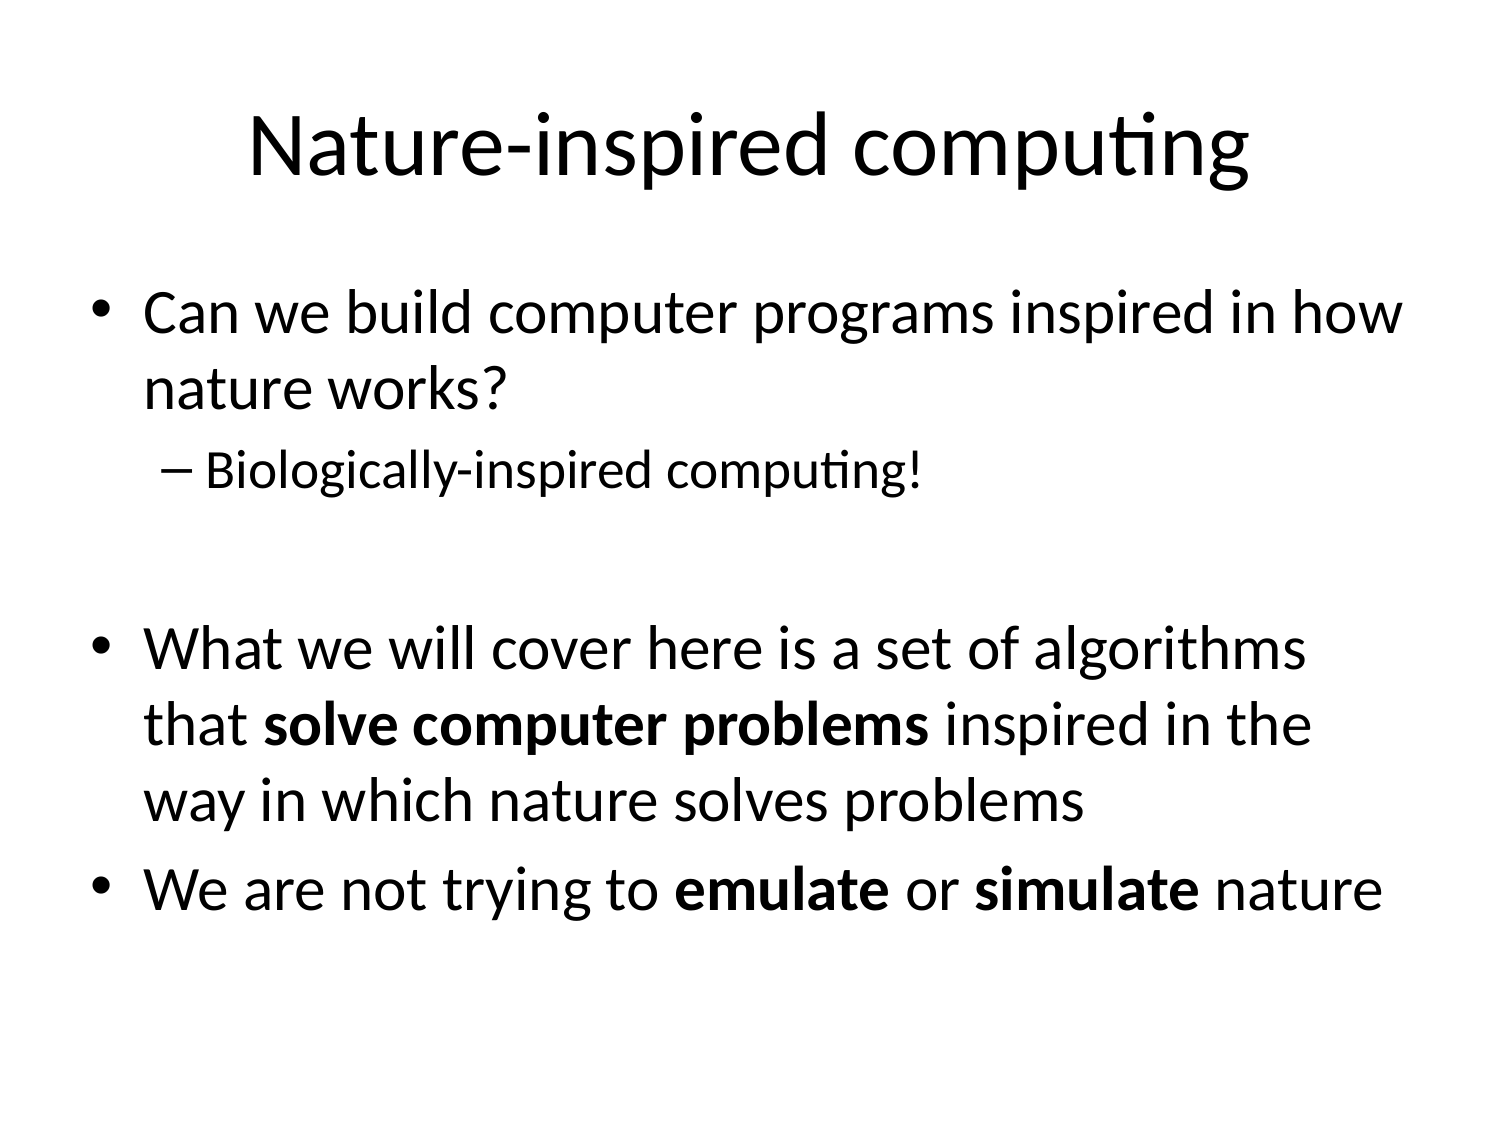

# Nature-inspired computing
Can we build computer programs inspired in how nature works?
Biologically-inspired computing!

What we will cover here is a set of algorithms that solve computer problems inspired in the way in which nature solves problems
We are not trying to emulate or simulate nature